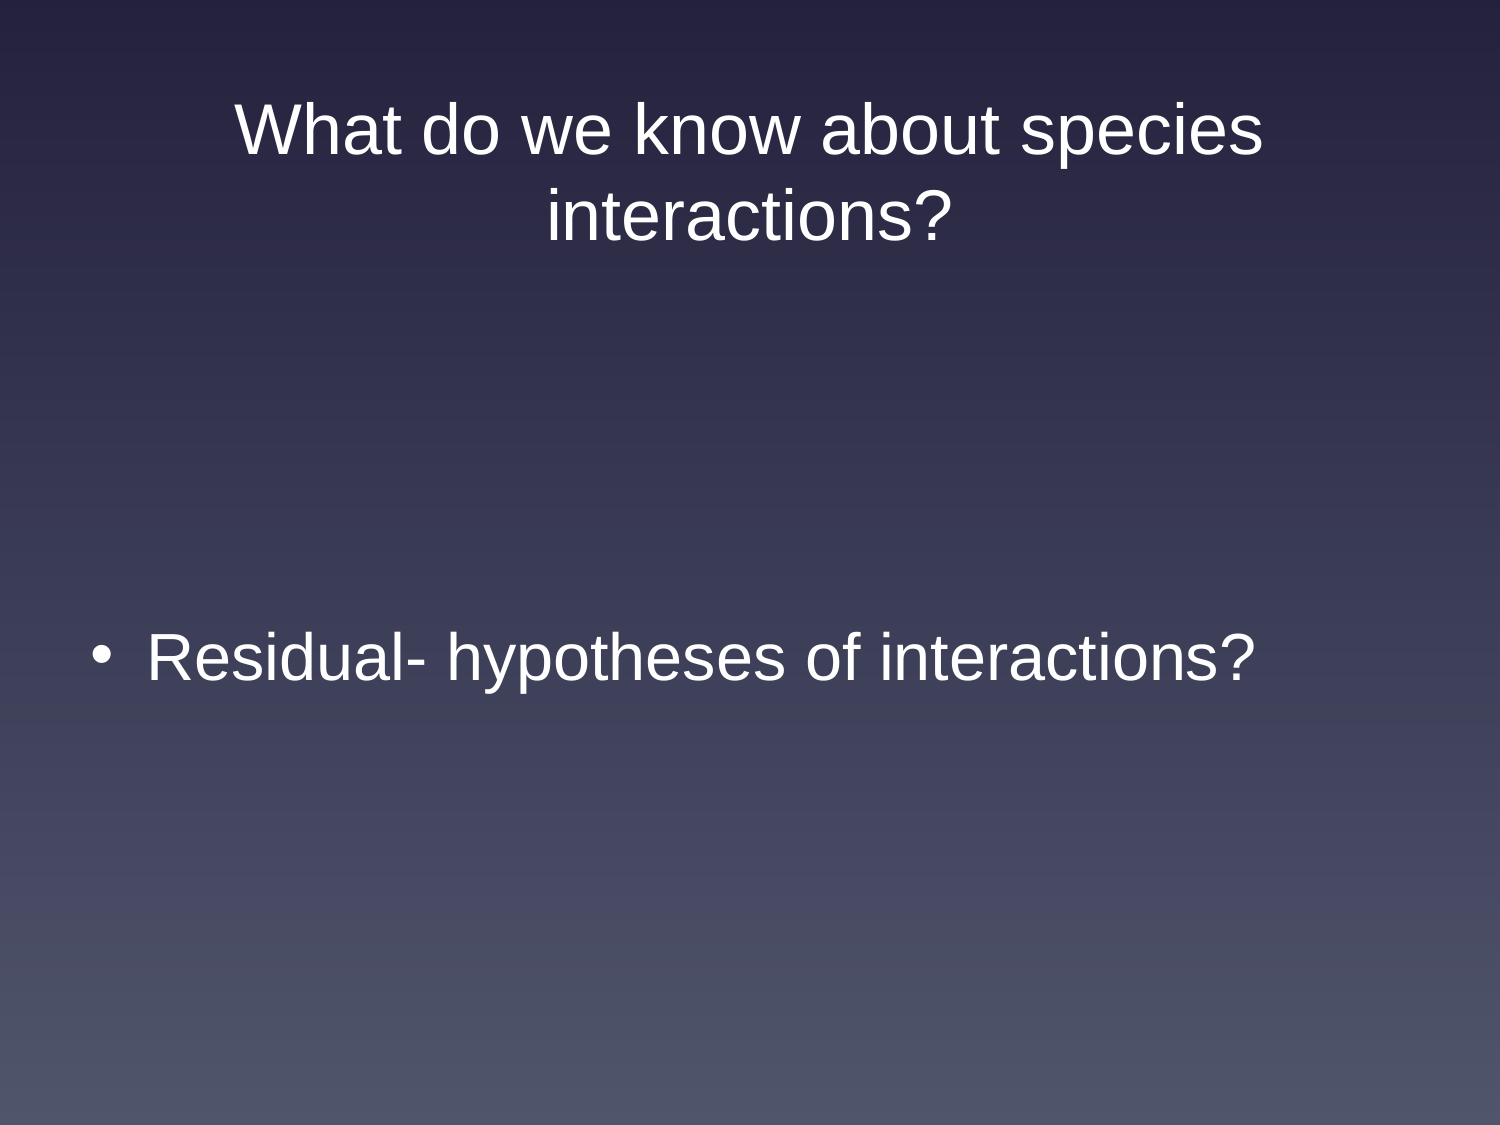

# What do we know about species interactions?
Residual- hypotheses of interactions?